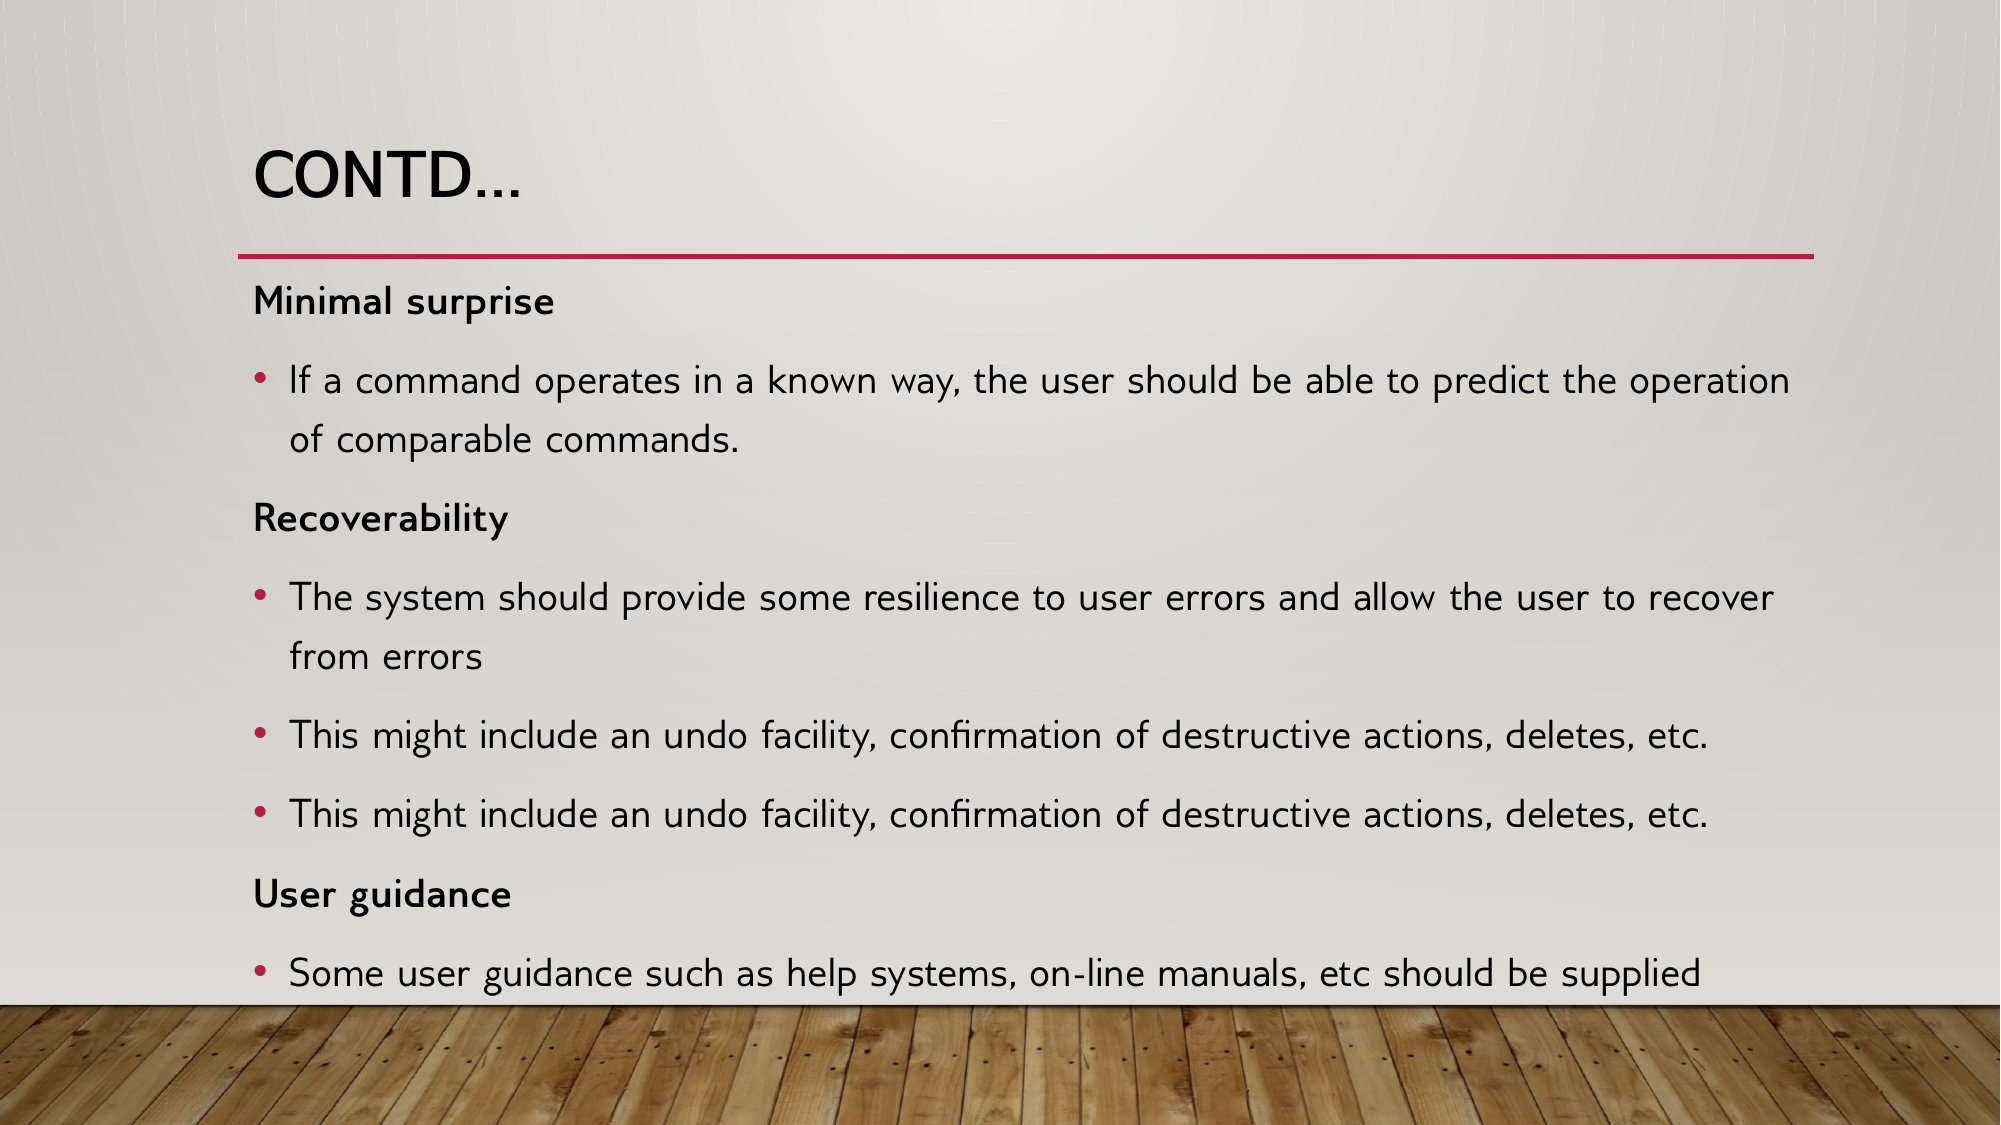

# Contd…
Minimal surprise
If a command operates in a known way, the user should be able to predict the operation of comparable commands.
Recoverability
The system should provide some resilience to user errors and allow the user to recover from errors
This might include an undo facility, confirmation of destructive actions, deletes, etc.
This might include an undo facility, confirmation of destructive actions, deletes, etc.
User guidance
Some user guidance such as help systems, on-line manuals, etc should be supplied